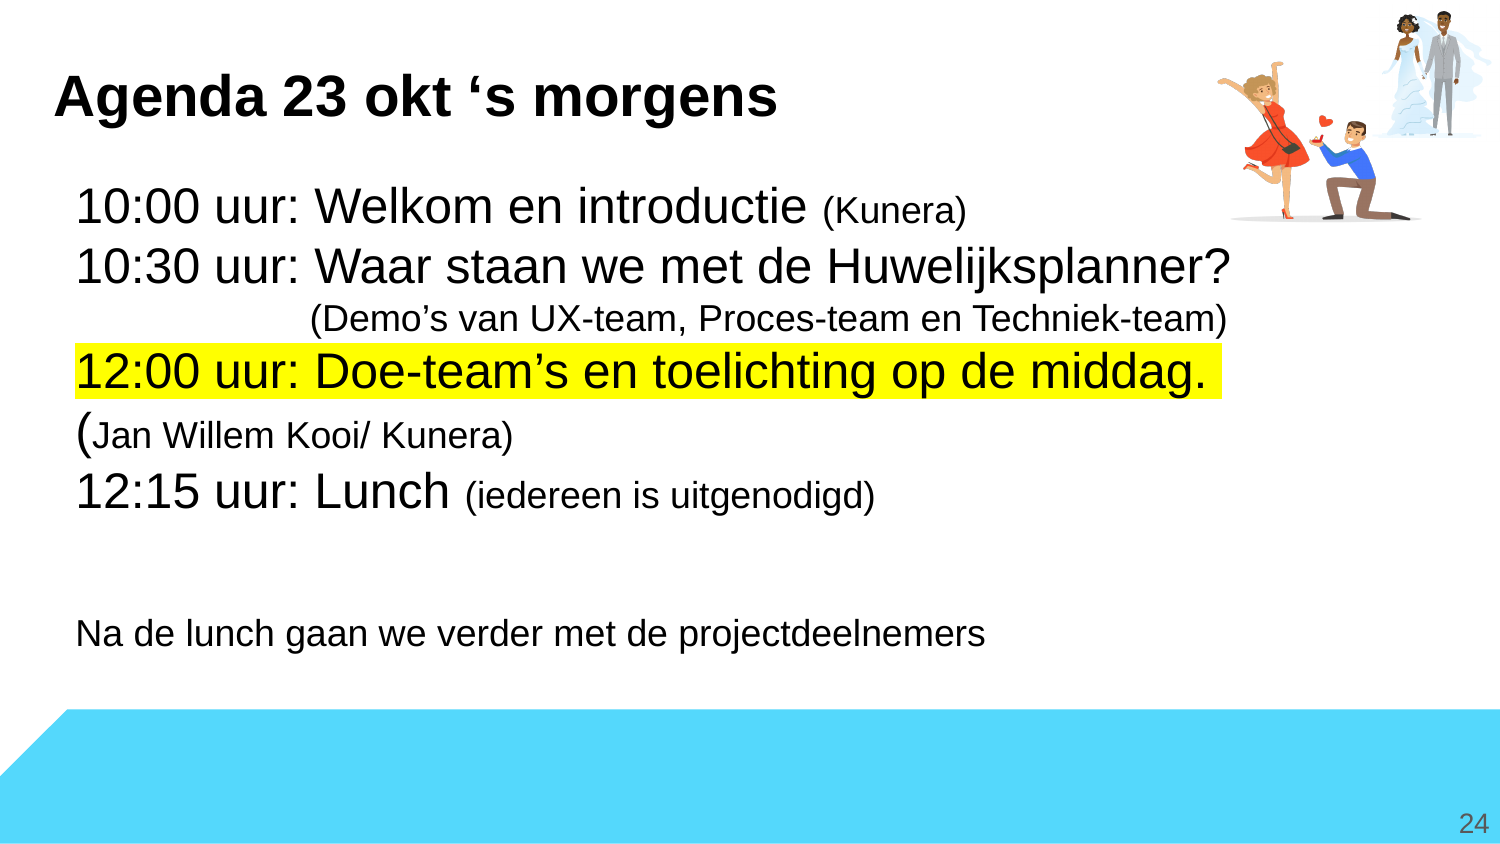

# Agenda 23 okt ‘s morgens
10:00 uur: Welkom en introductie (Kunera)
10:30 uur: Waar staan we met de Huwelijksplanner? (Demo’s van UX-team, Proces-team en Techniek-team)
12:00 uur: Doe-team’s en toelichting op de middag.
(Jan Willem Kooi/ Kunera)
12:15 uur: Lunch (iedereen is uitgenodigd)

Na de lunch gaan we verder met de projectdeelnemers